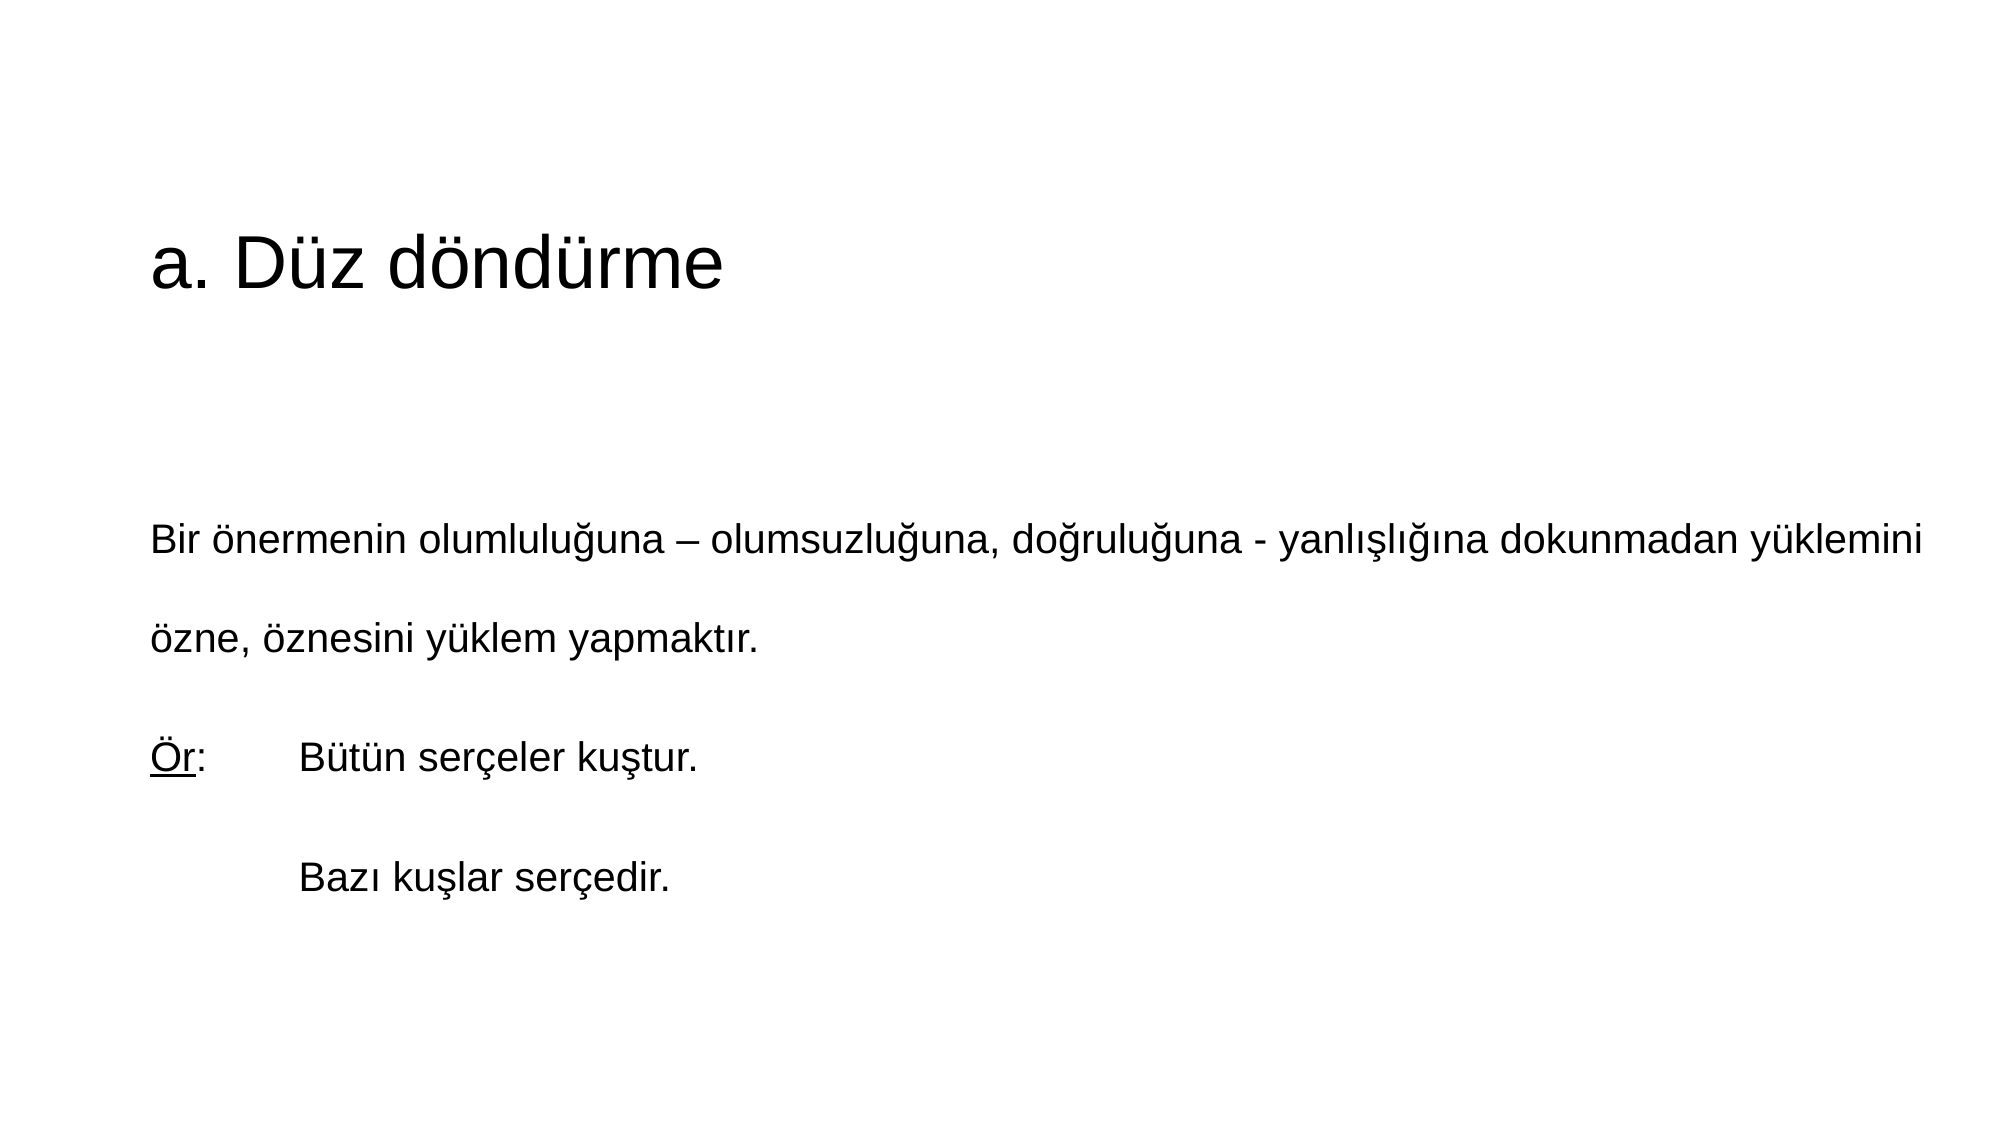

# a. Düz döndürme
Bir önermenin olumluluğuna – olumsuzluğuna, doğruluğuna - yanlışlığına dokunmadan yüklemini özne, öznesini yüklem yapmaktır.
Ör:	Bütün serçeler kuştur.
	Bazı kuşlar serçedir.